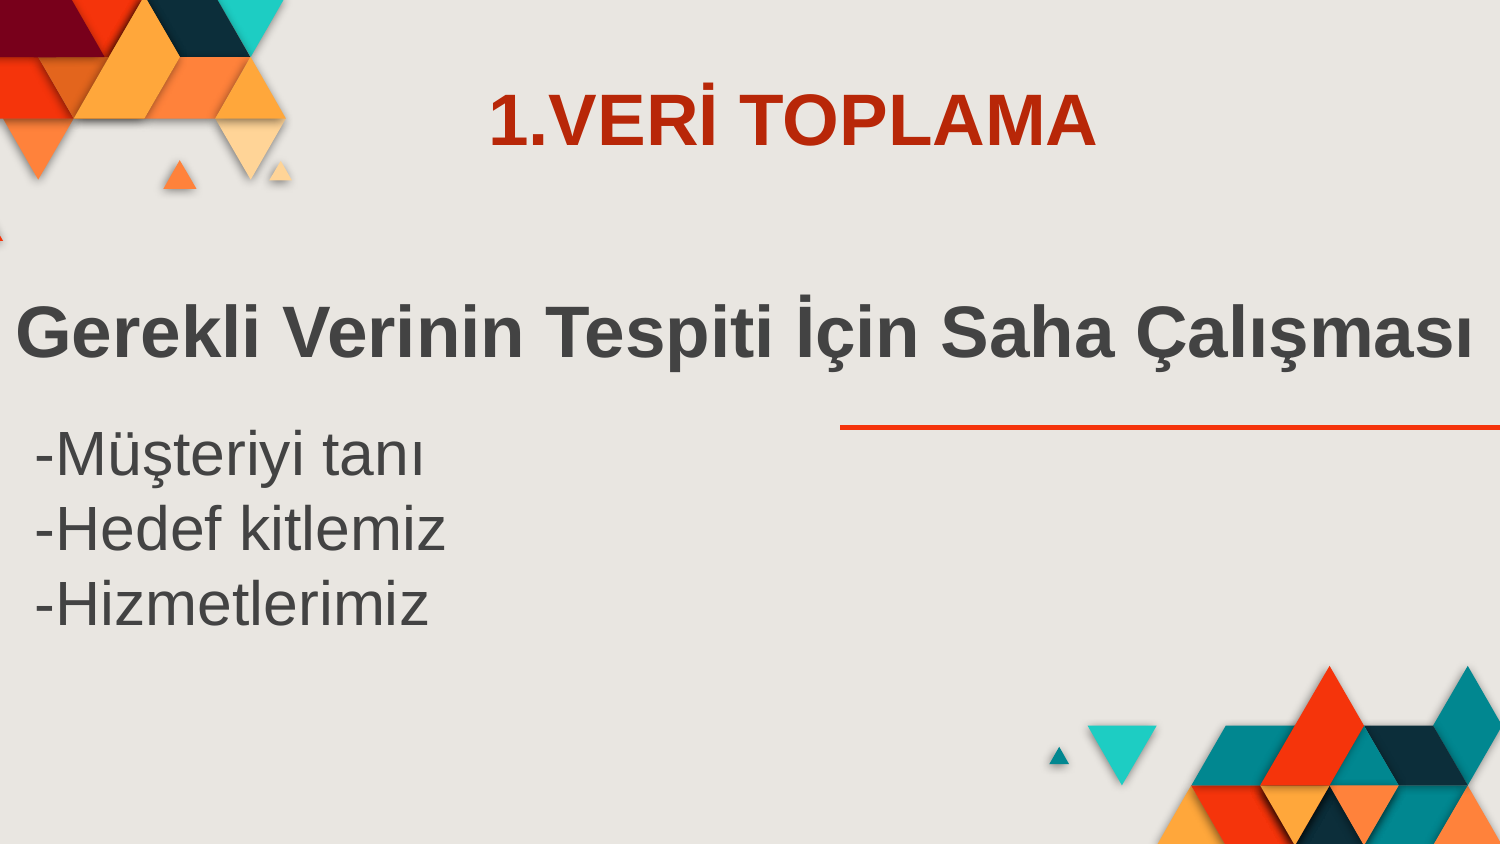

1.VERİ TOPLAMA
Gerekli Verinin Tespiti İçin Saha Çalışması

-Müşteriyi tanı
-Hedef kitlemiz
-Hizmetlerimiz